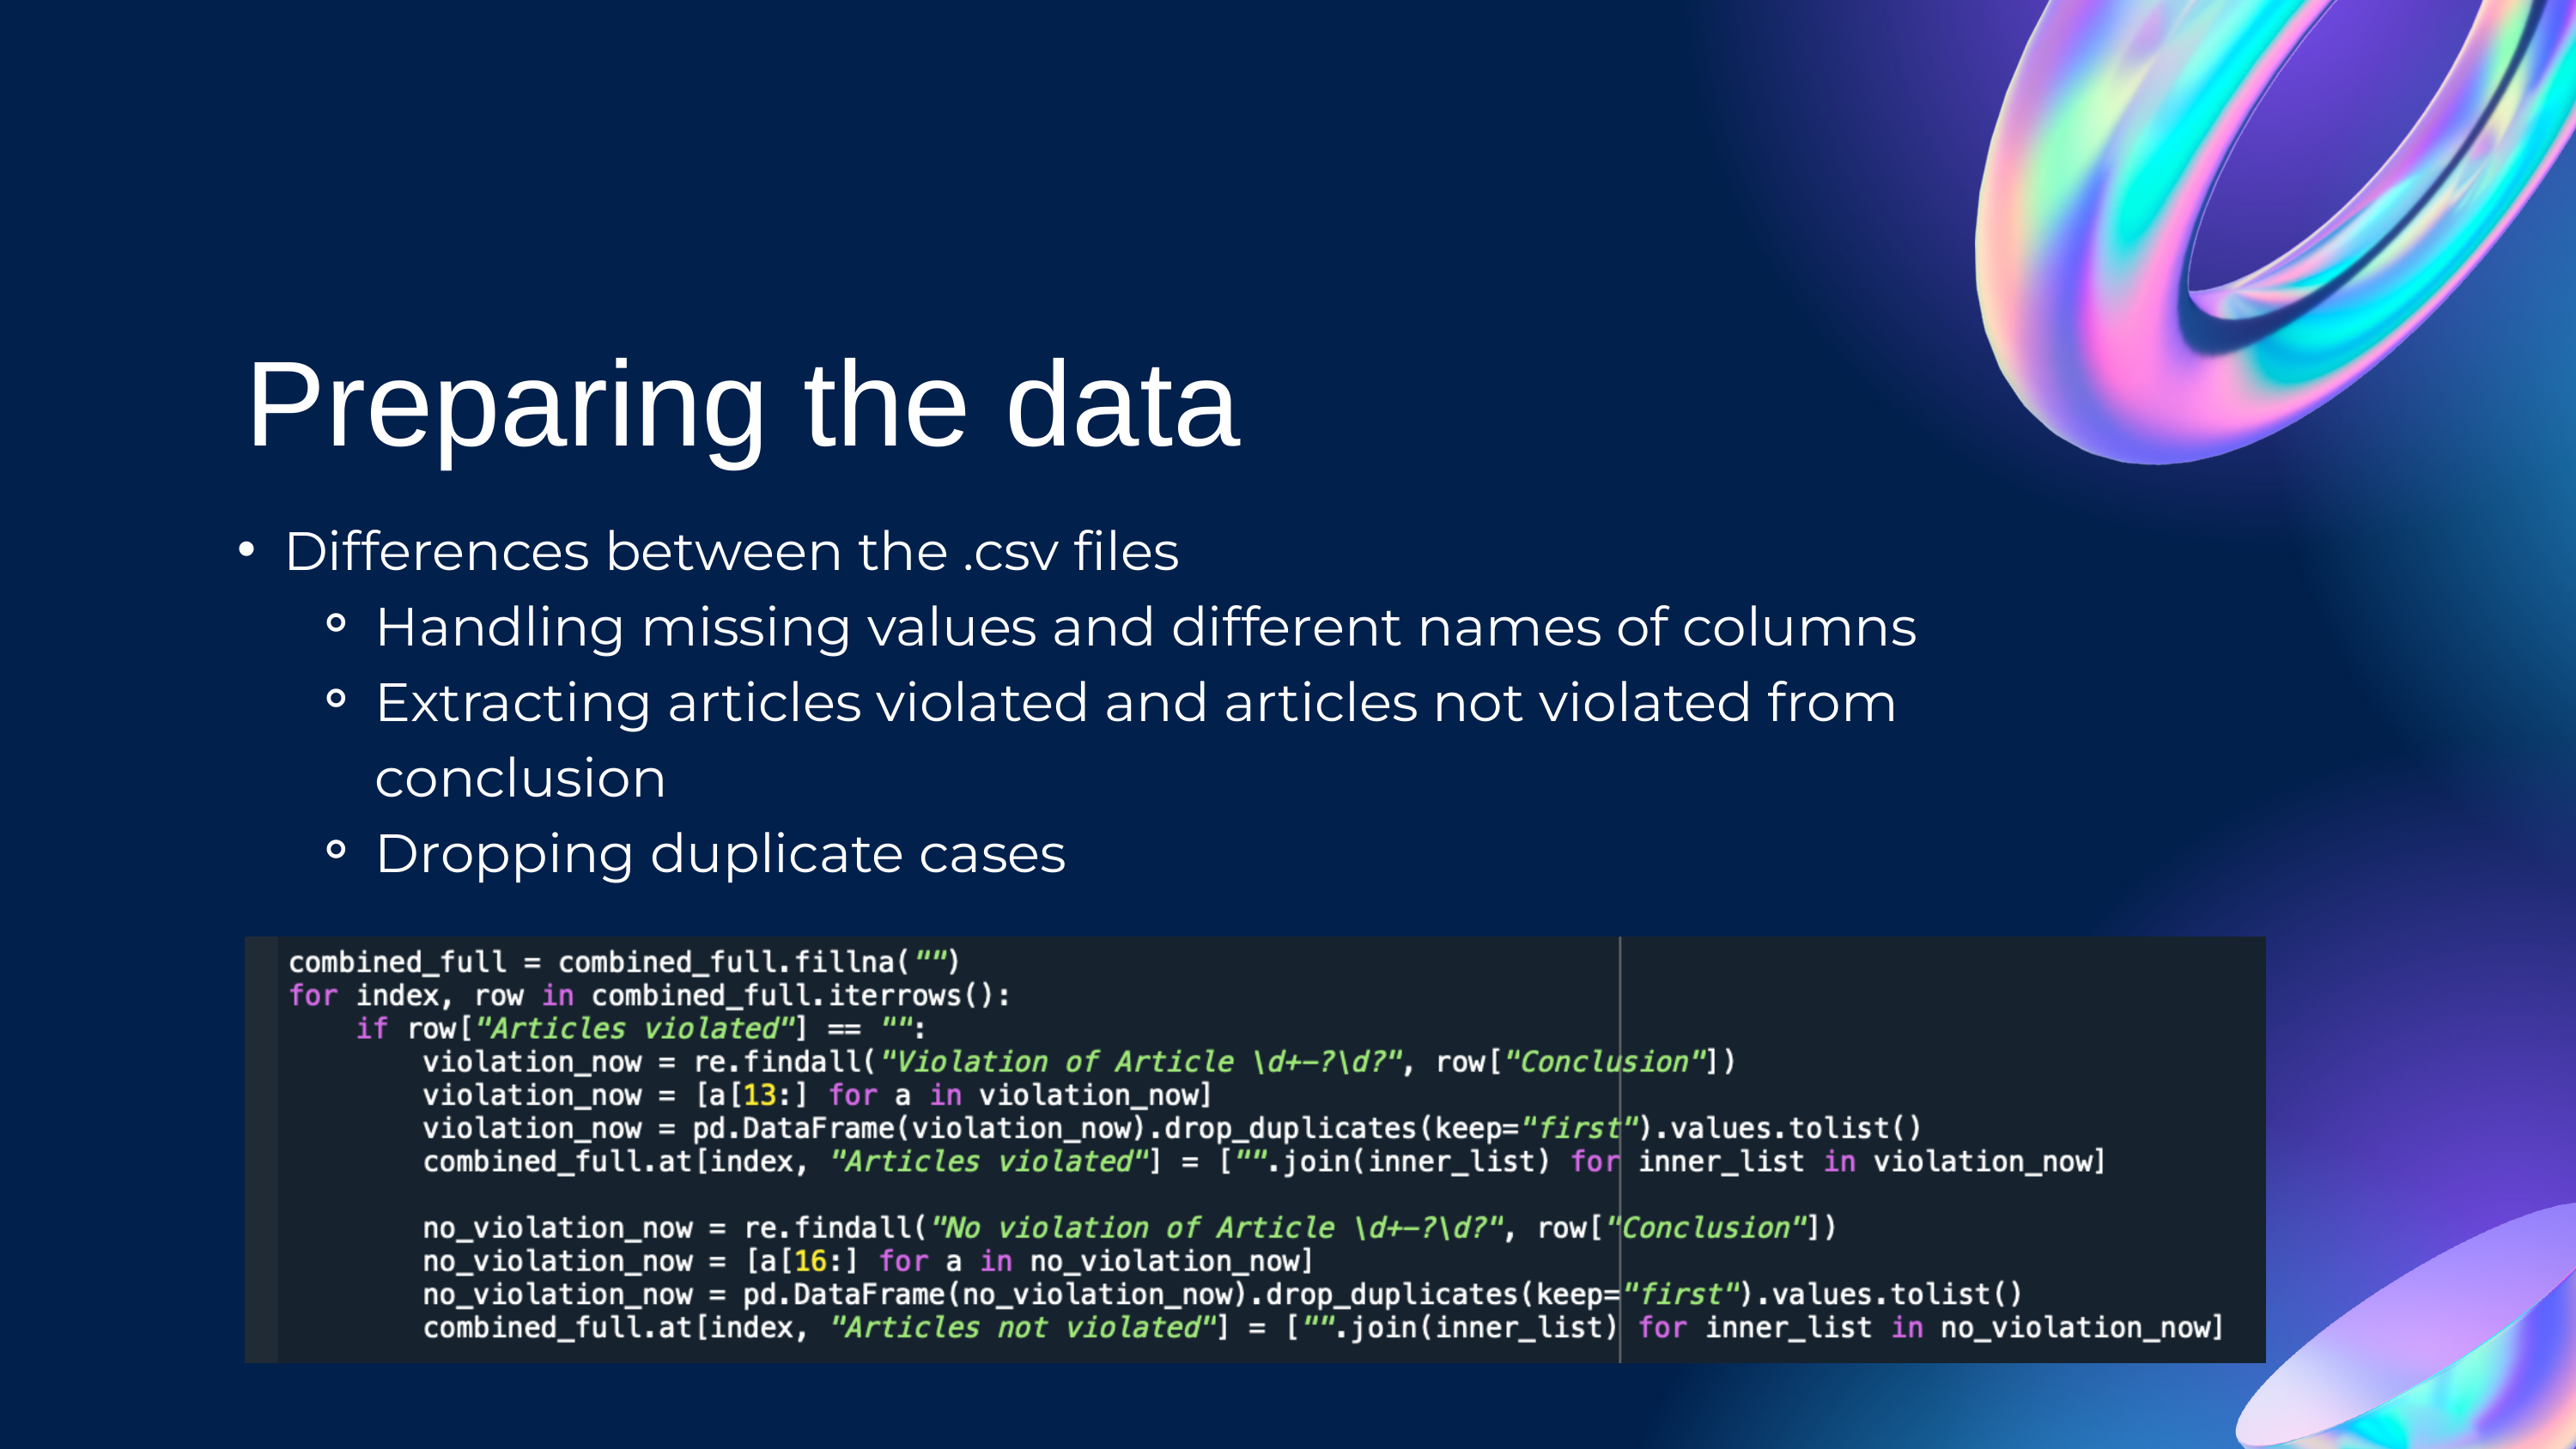

Preparing the data
Differences between the .csv files
Handling missing values and different names of columns
Extracting articles violated and articles not violated from conclusion
Dropping duplicate cases